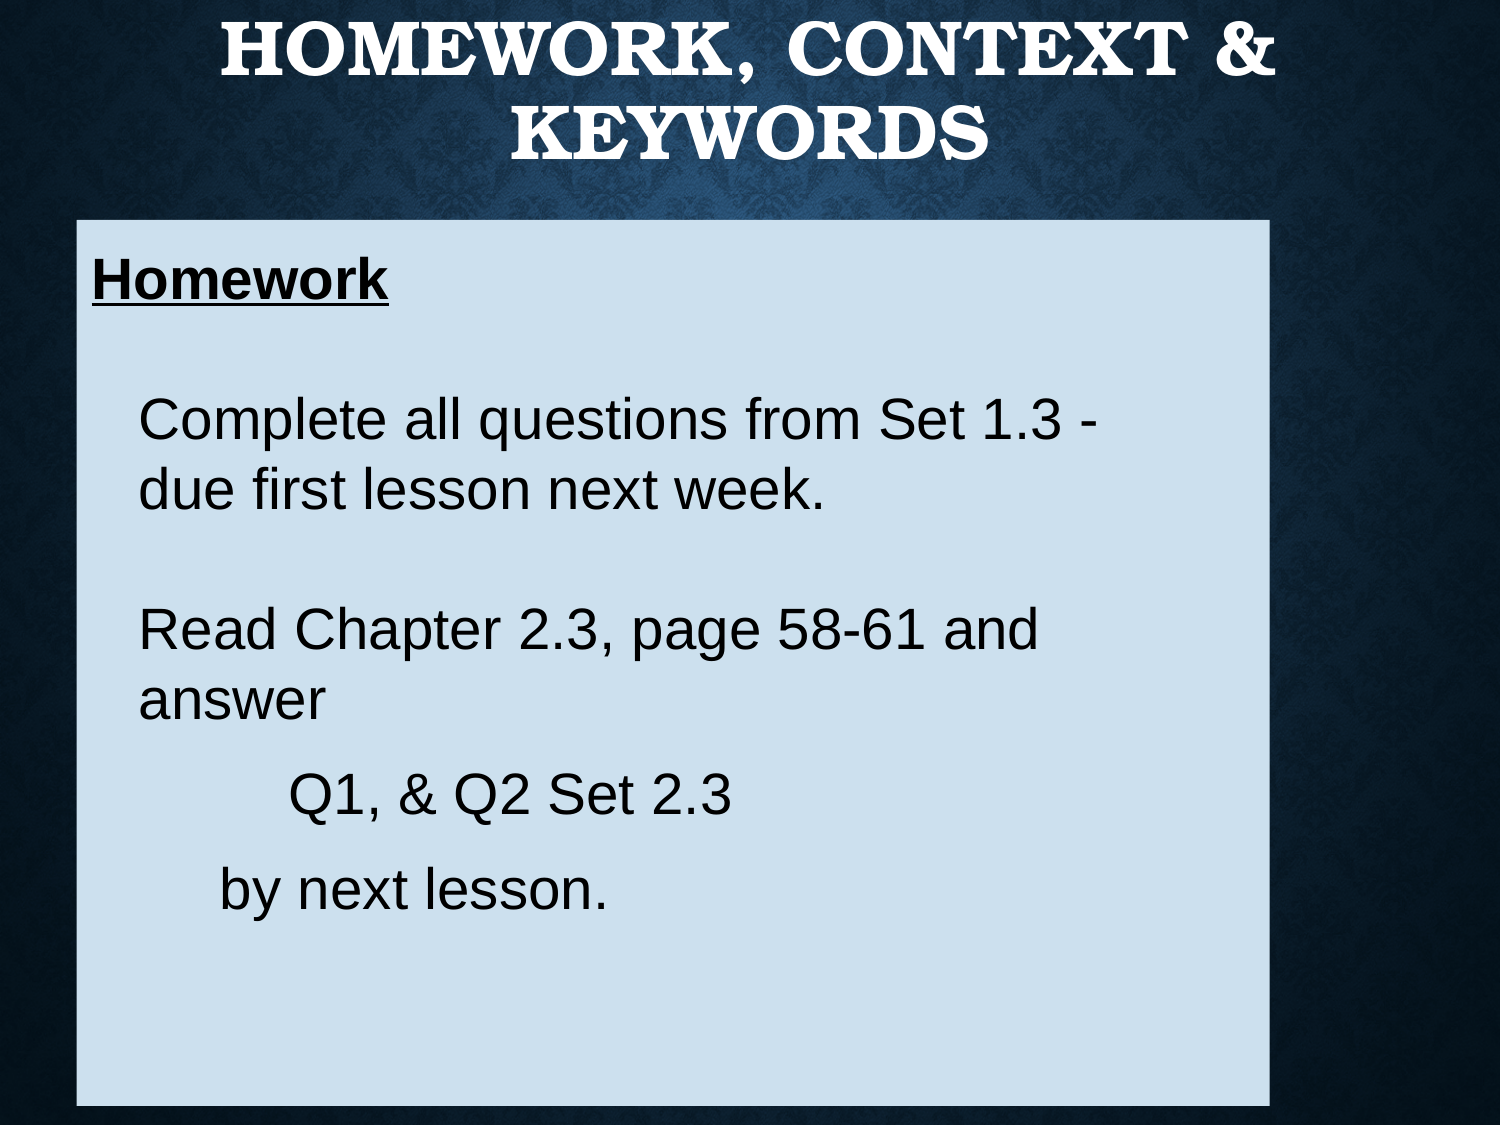

# Homework, Context & Keywords
Homework

Complete all questions from Set 1.3 - due first lesson next week.

Read Chapter 2.3, page 58-61 and answer
	Q1, & Q2 Set 2.3
     by next lesson.